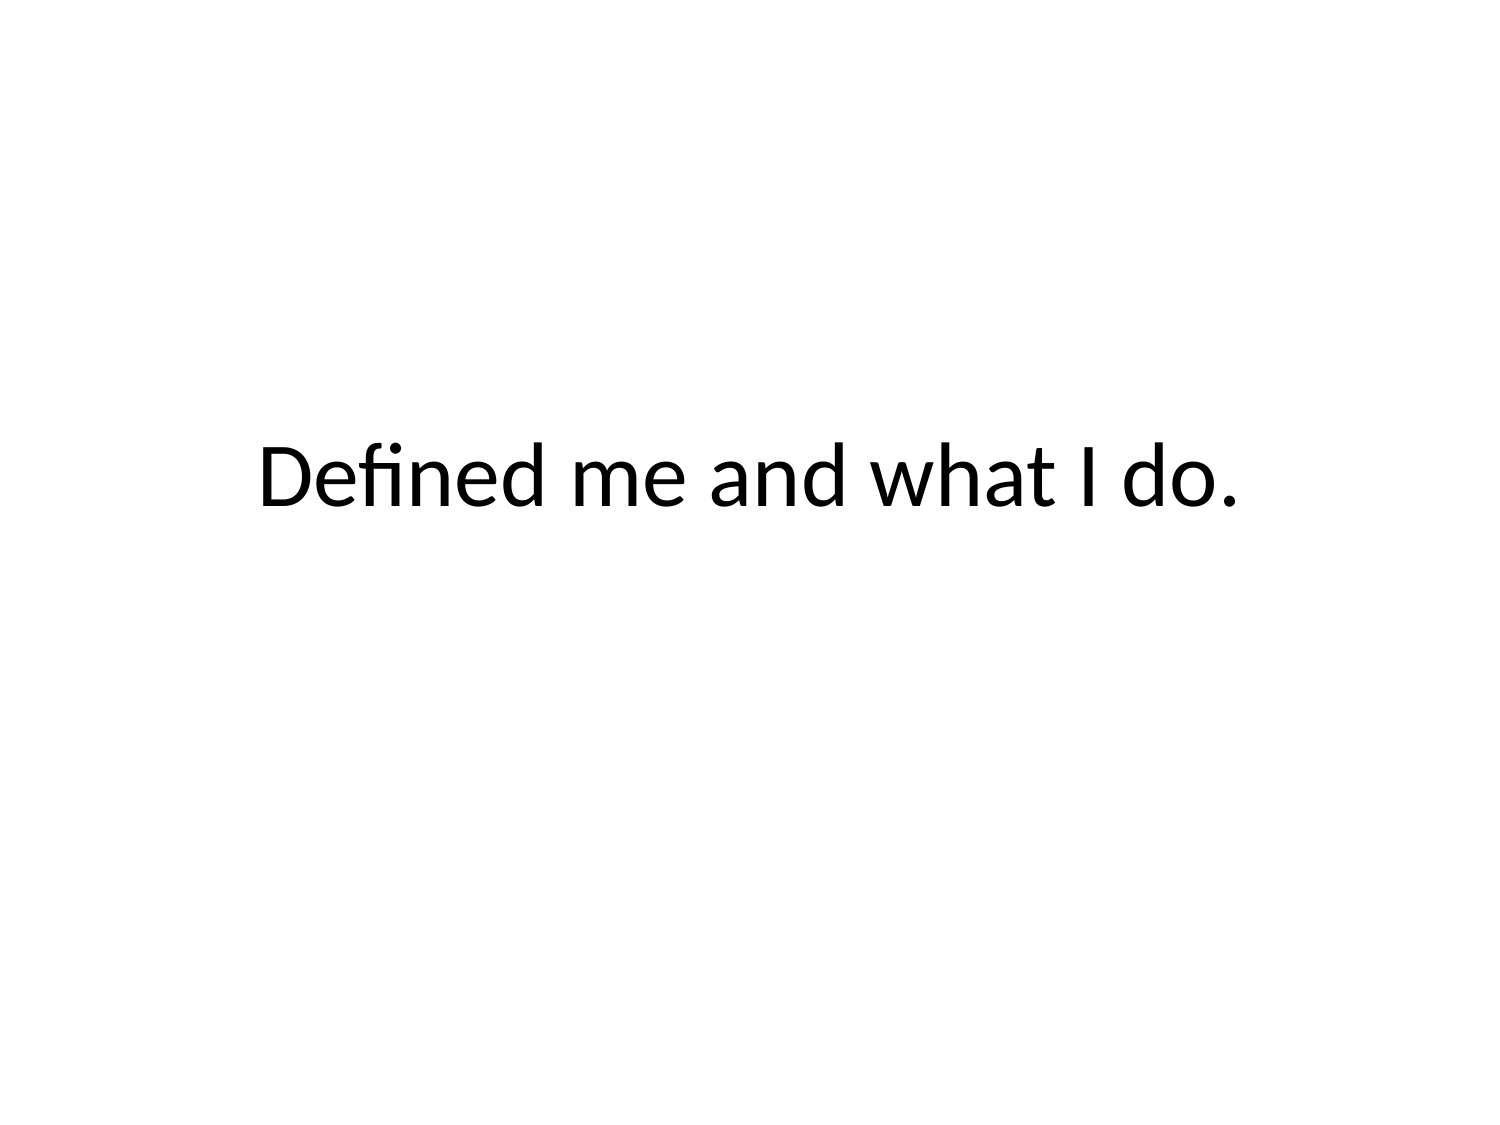

# Defined me and what I do.